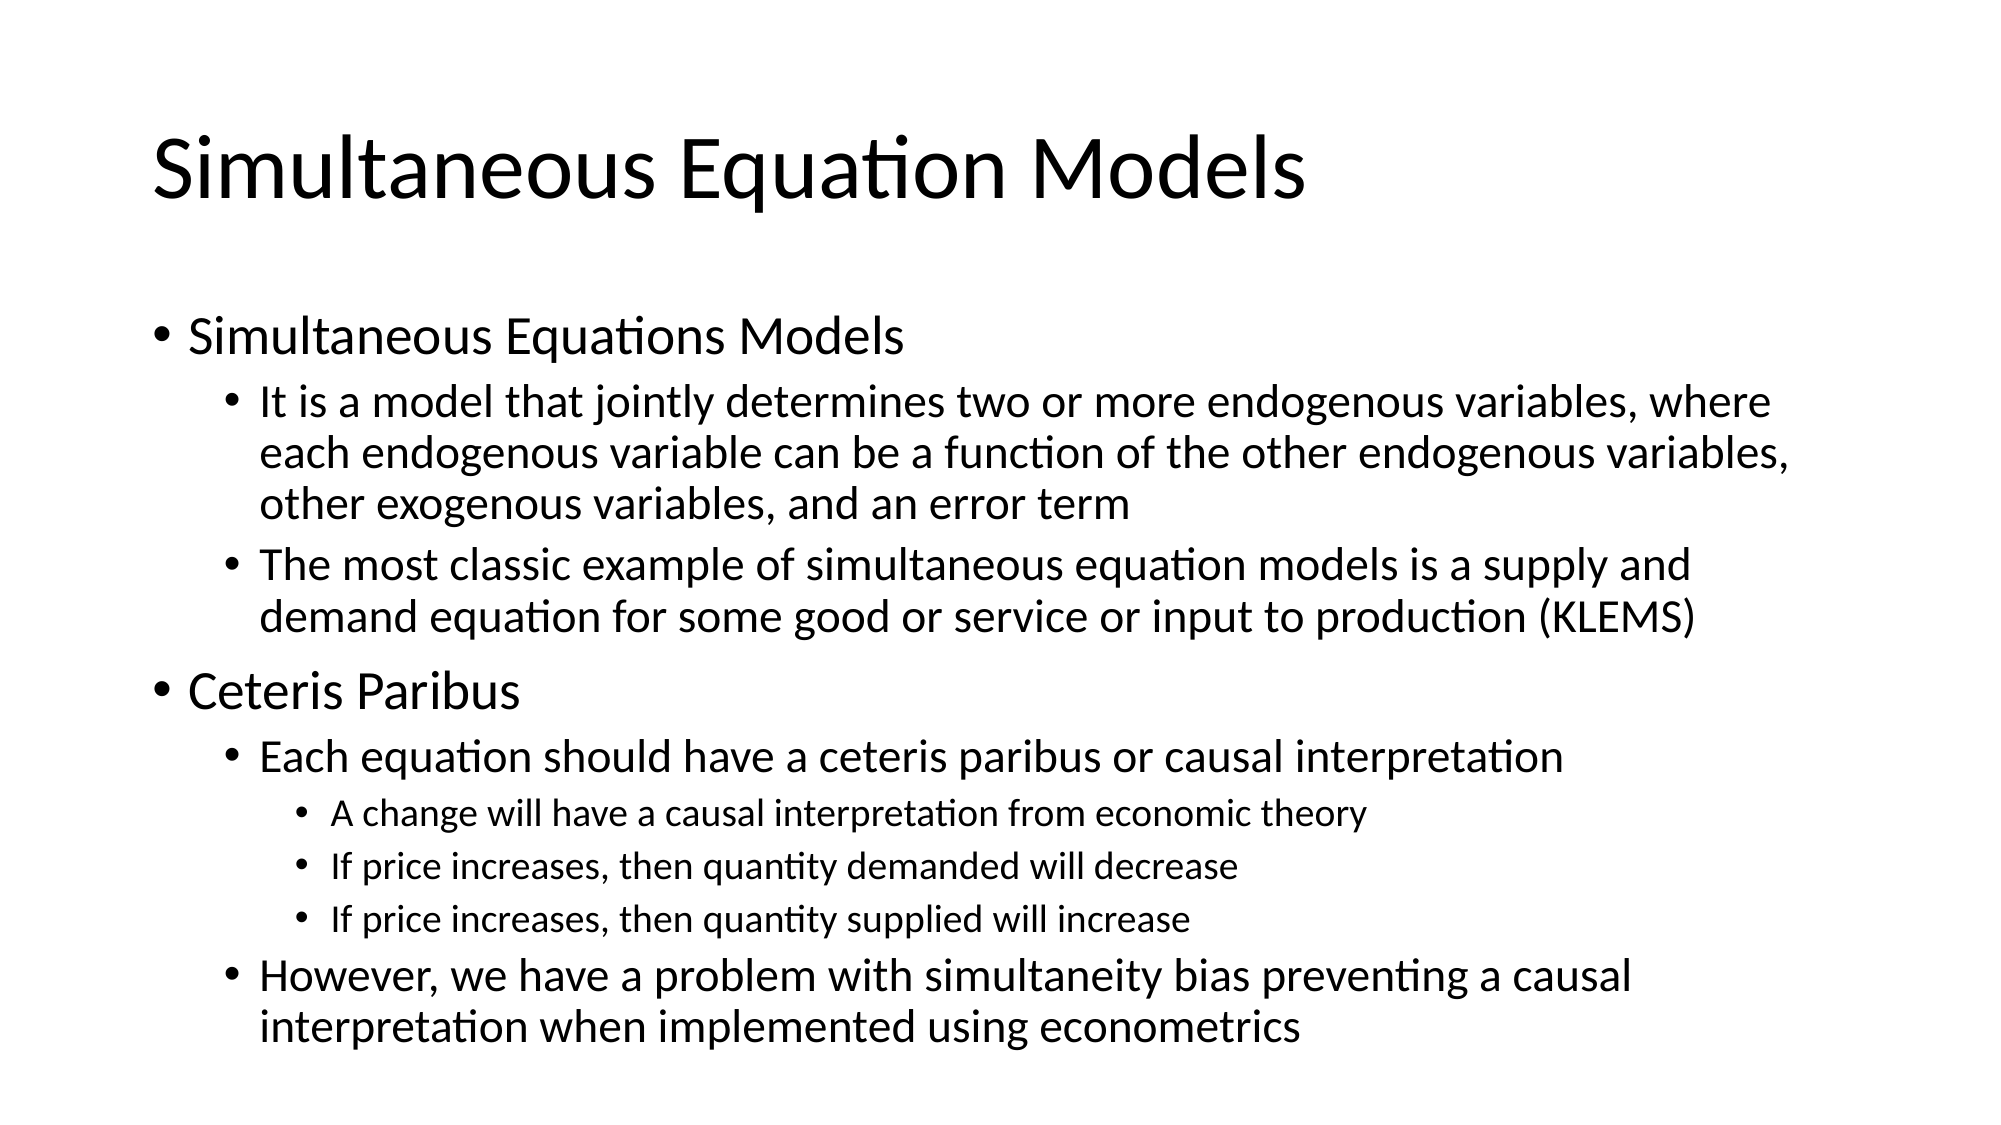

# Simultaneous Equation Models
Simultaneous Equations Models
It is a model that jointly determines two or more endogenous variables, where each endogenous variable can be a function of the other endogenous variables, other exogenous variables, and an error term
The most classic example of simultaneous equation models is a supply and demand equation for some good or service or input to production (KLEMS)
Ceteris Paribus
Each equation should have a ceteris paribus or causal interpretation
A change will have a causal interpretation from economic theory
If price increases, then quantity demanded will decrease
If price increases, then quantity supplied will increase
However, we have a problem with simultaneity bias preventing a causal interpretation when implemented using econometrics